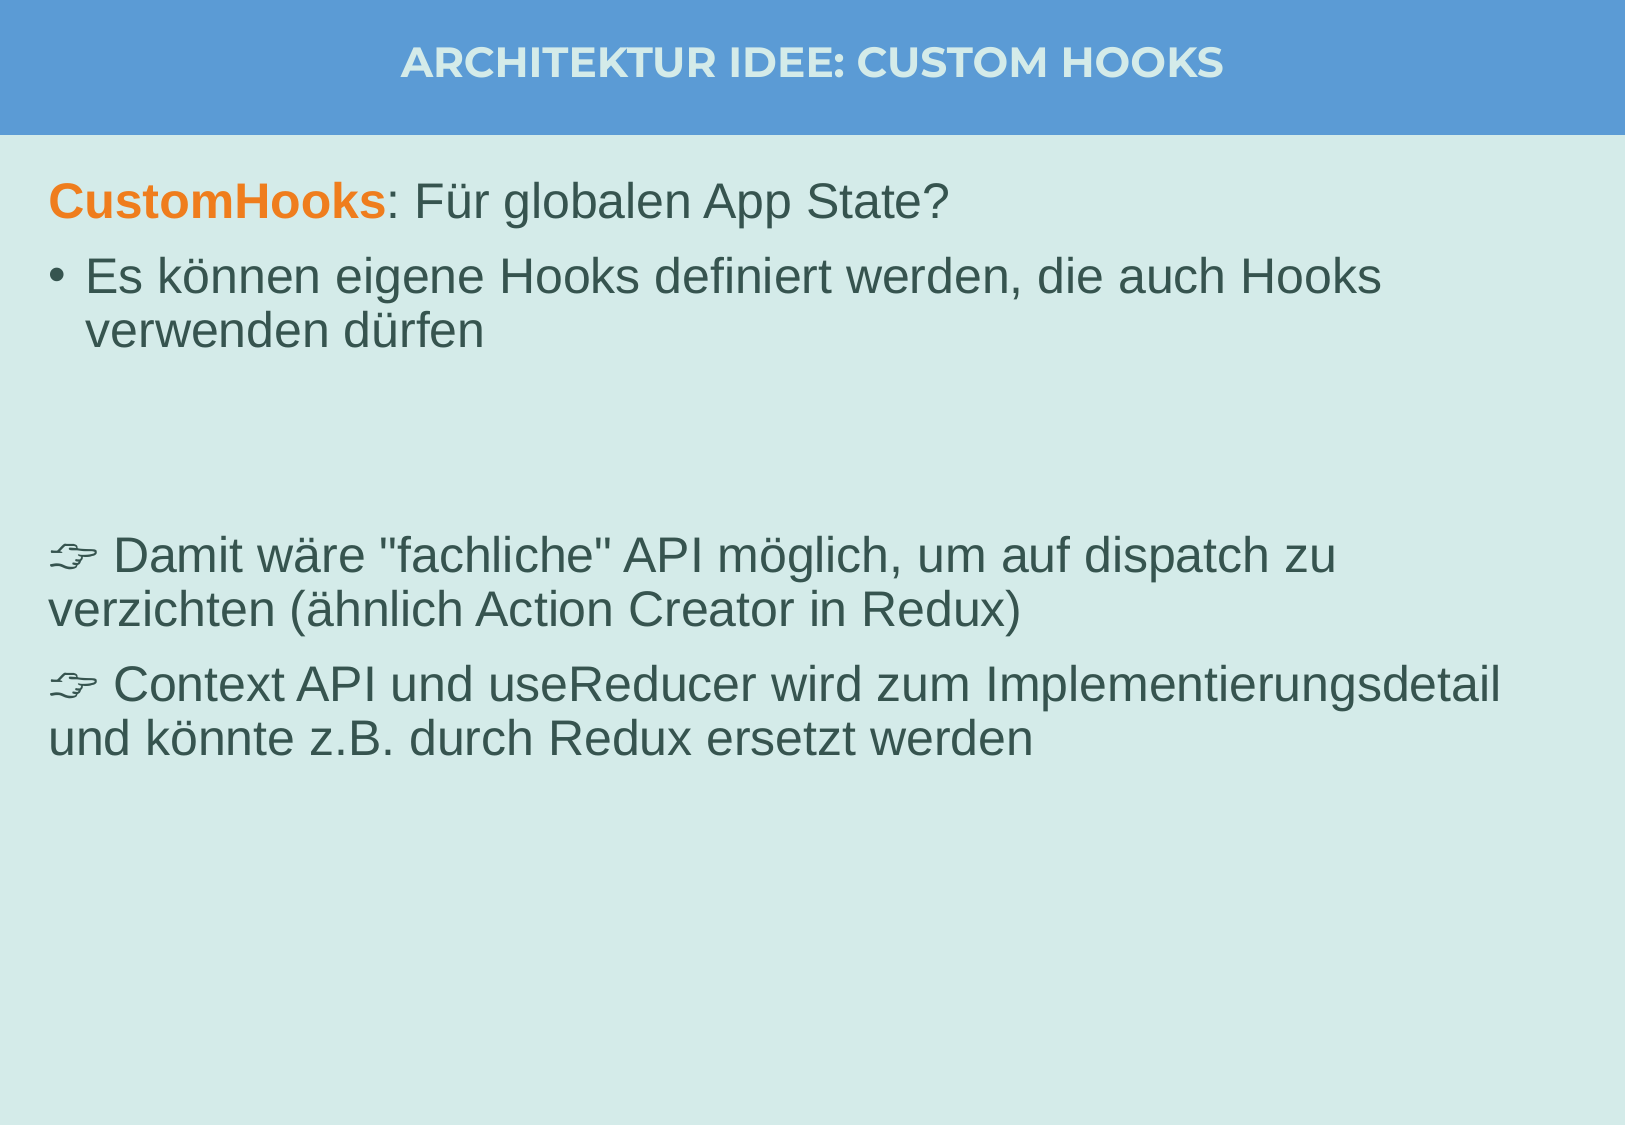

Architektur Idee: Custom Hooks
#
CustomHooks: Für globalen App State?
Es können eigene Hooks definiert werden, die auch Hooks verwenden dürfen

👉 Damit wäre "fachliche" API möglich, um auf dispatch zu verzichten (ähnlich Action Creator in Redux)
👉 Context API und useReducer wird zum Implementierungsdetail und könnte z.B. durch Redux ersetzt werden

Beispiel: ChatPage oder Tabs

Beispiel: UserStatsPage für fetch ?